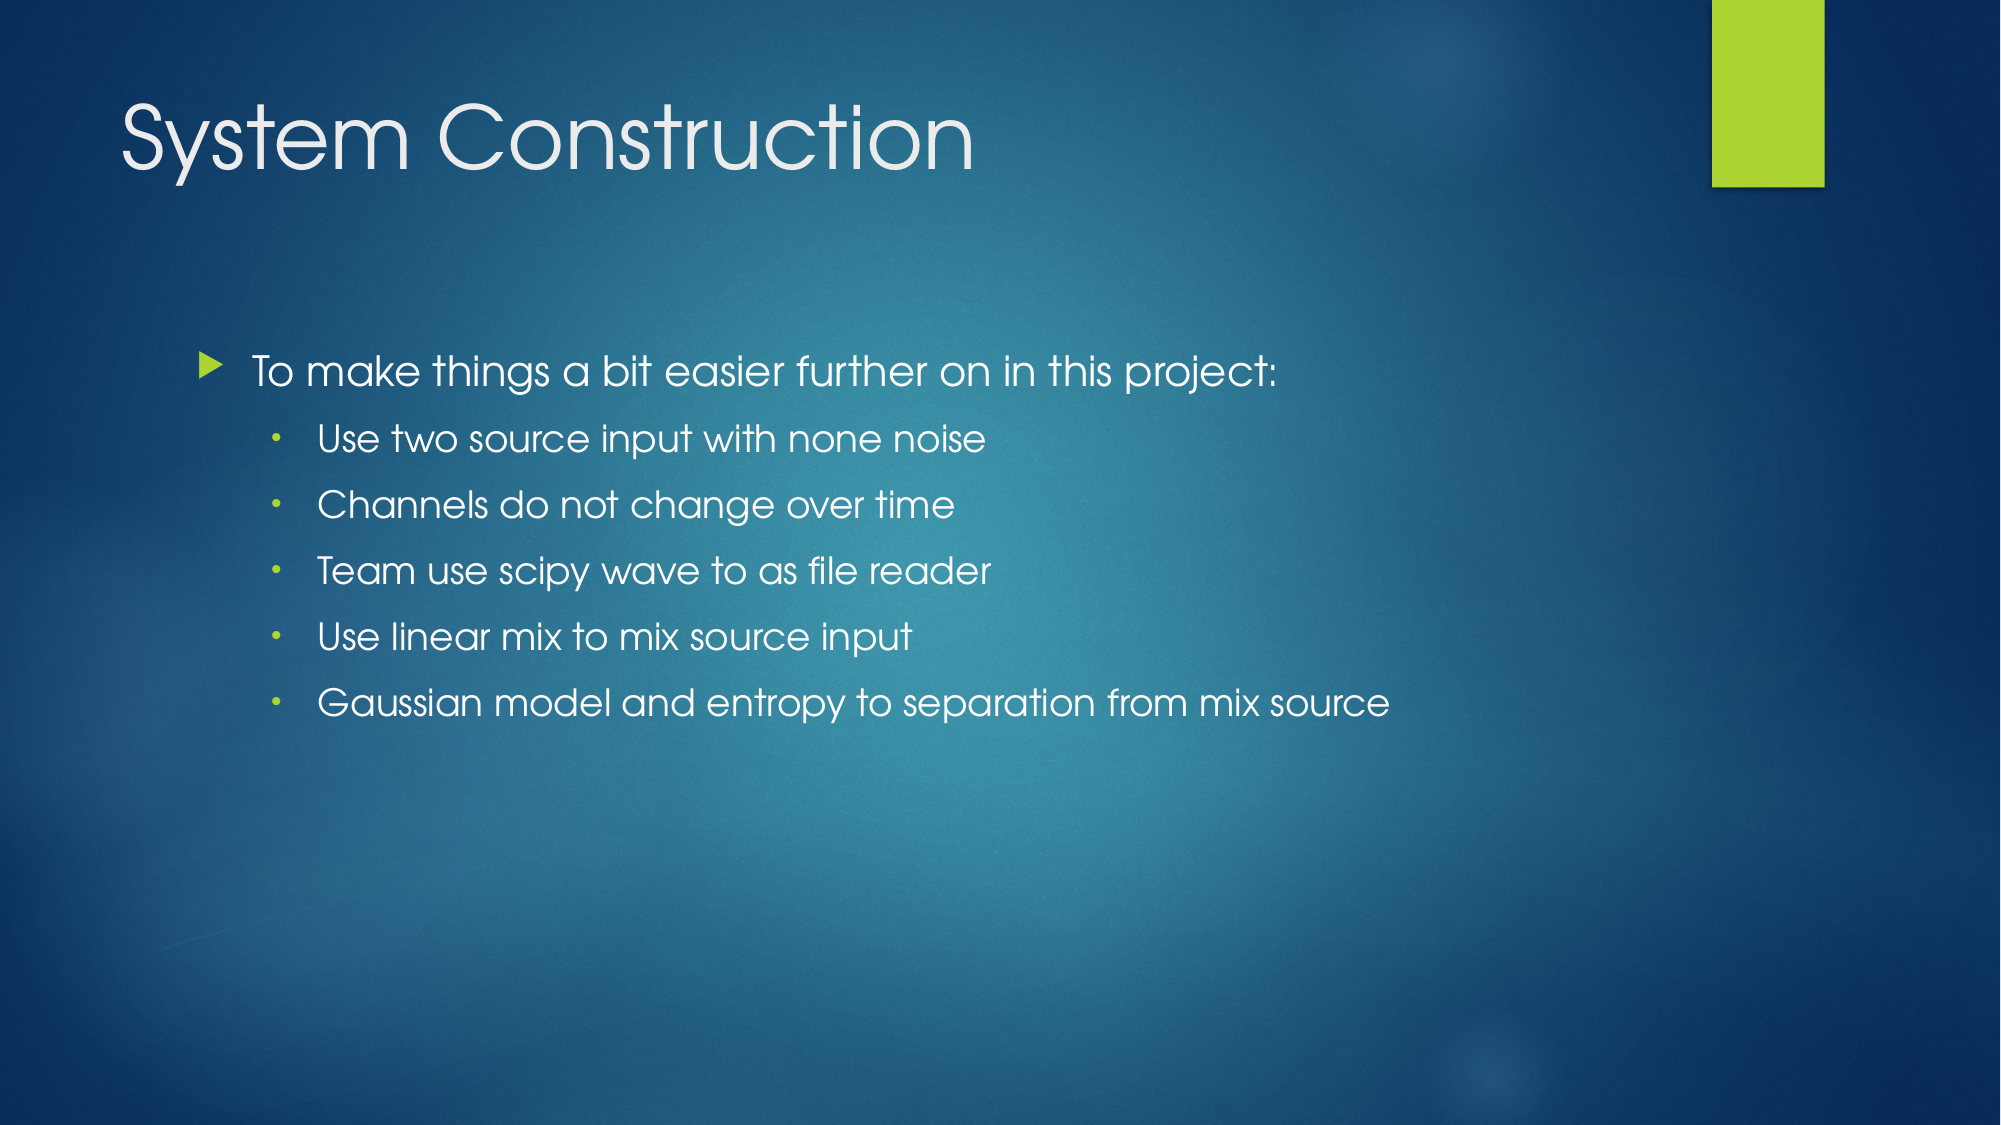

# System Construction
To make things a bit easier further on in this project:
Use two source input with none noise
Channels do not change over time
Team use scipy wave to as file reader
Use linear mix to mix source input
Gaussian model and entropy to separation from mix source